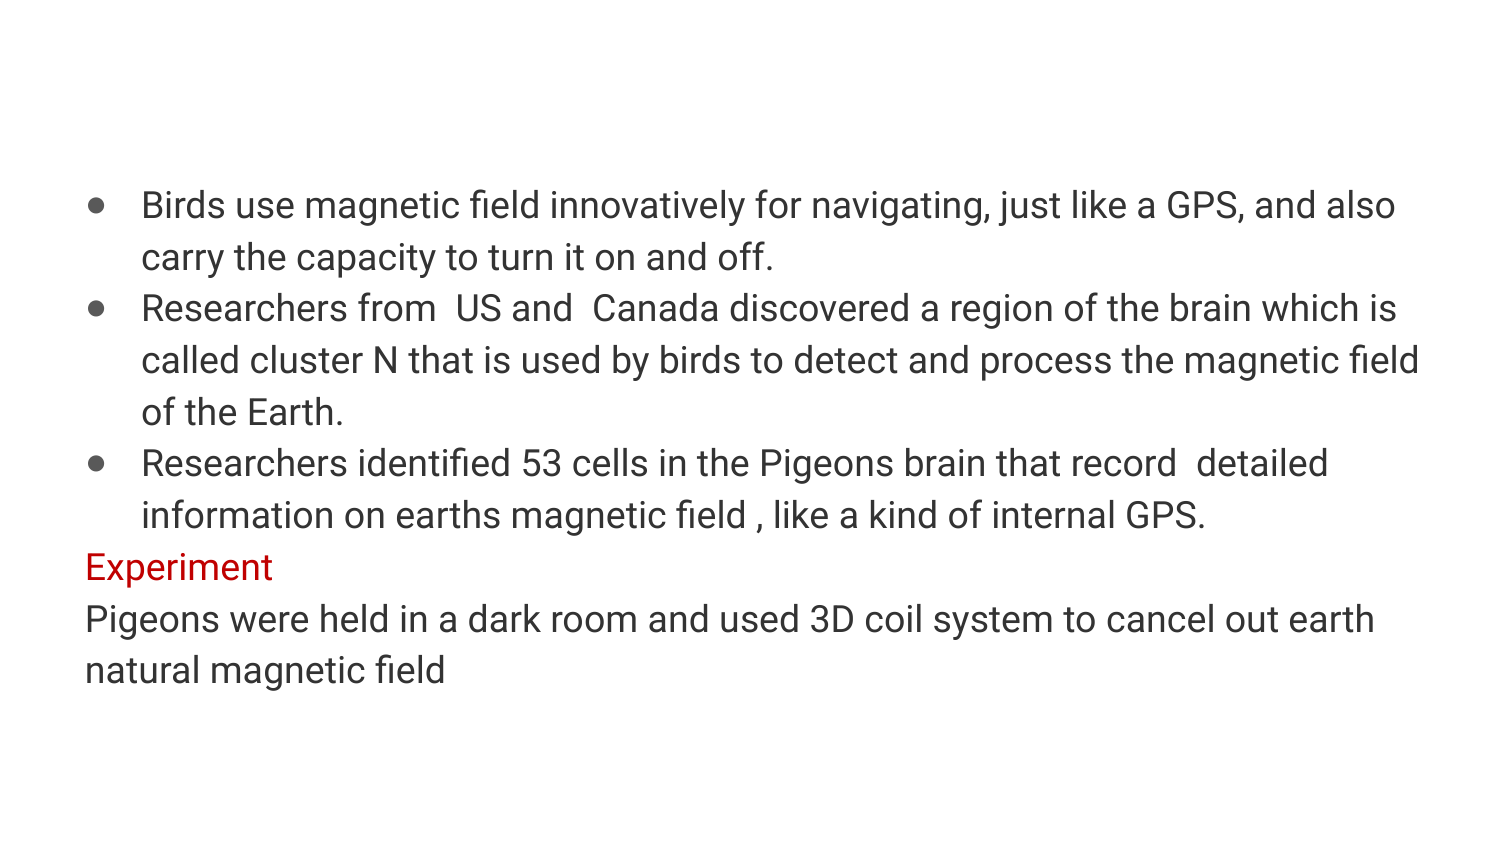

#

Birds use magnetic field innovatively for navigating, just like a GPS, and also carry the capacity to turn it on and off.
Researchers from  US and  Canada discovered a region of the brain which is called cluster N that is used by birds to detect and process the magnetic field of the Earth.
Researchers identified 53 cells in the Pigeons brain that record  detailed  information on earths magnetic field , like a kind of internal GPS.
Experiment
Pigeons were held in a dark room and used 3D coil system to cancel out earth natural magnetic field